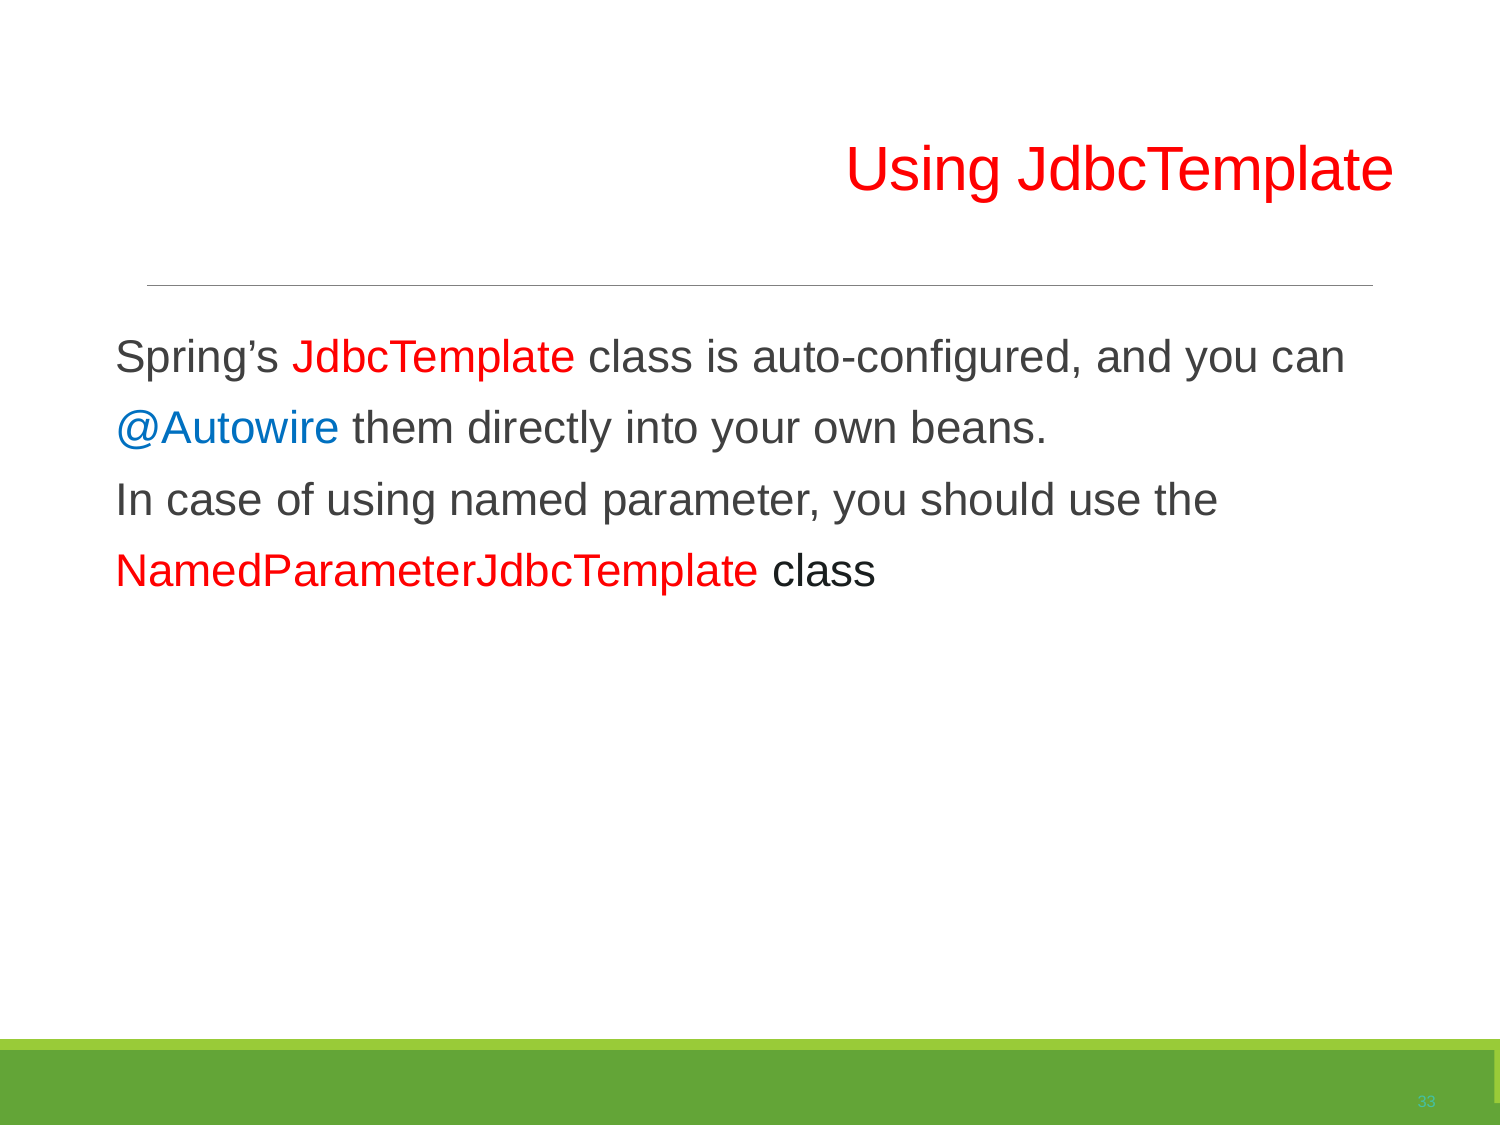

# Using JdbcTemplate
Spring’s JdbcTemplate class is auto-configured, and you can @Autowire them directly into your own beans.
In case of using named parameter, you should use the NamedParameterJdbcTemplate class
33